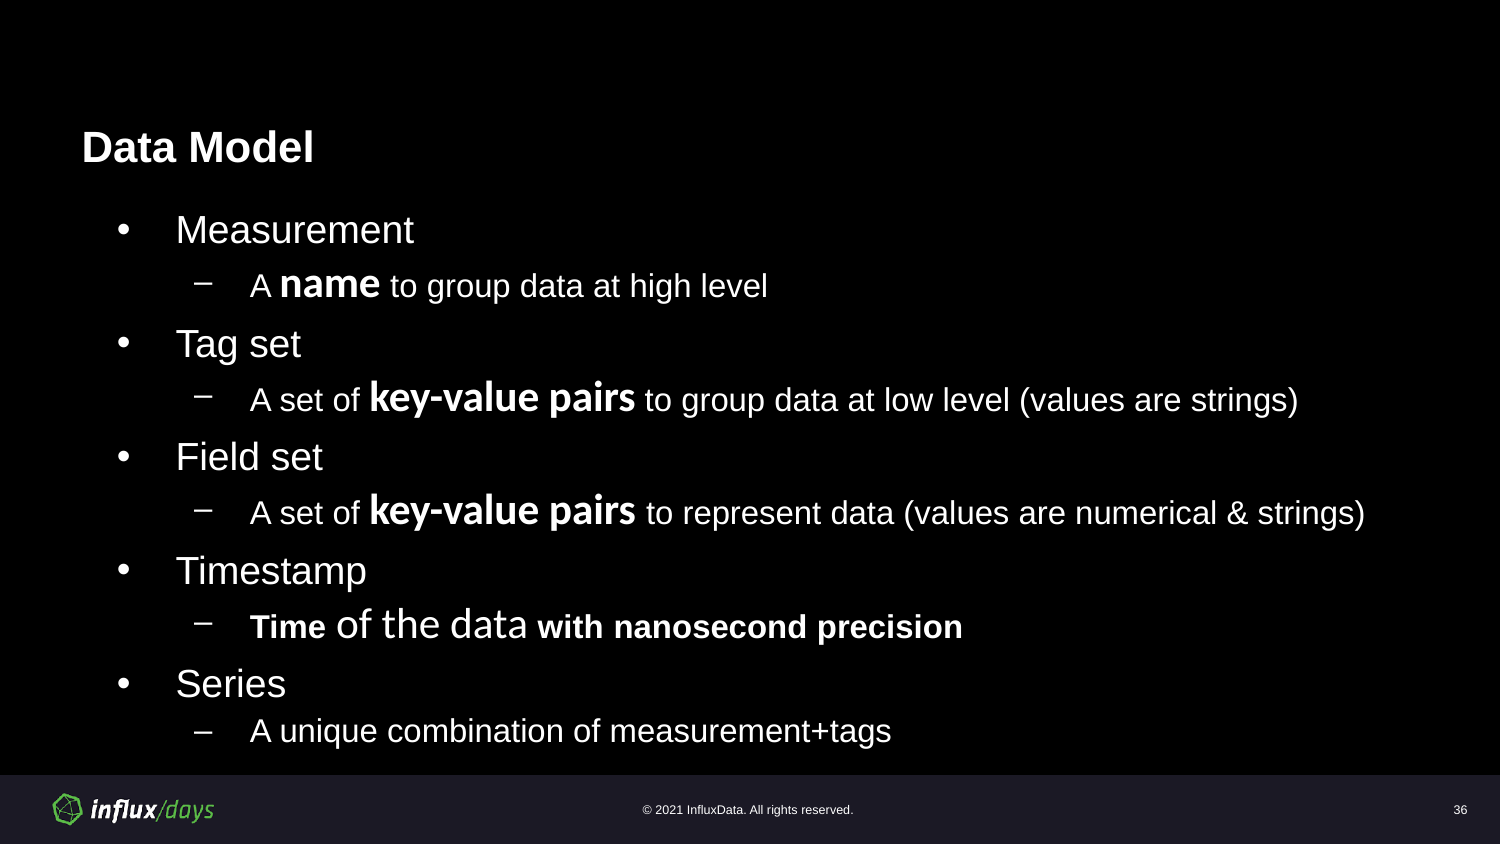

# Data Model
Measurement
A name to group data at high level
Tag set
A set of key-value pairs to group data at low level (values are strings)
Field set
A set of key-value pairs to represent data (values are numerical & strings)
Timestamp
Time of the data with nanosecond precision
Series
A unique combination of measurement+tags
36